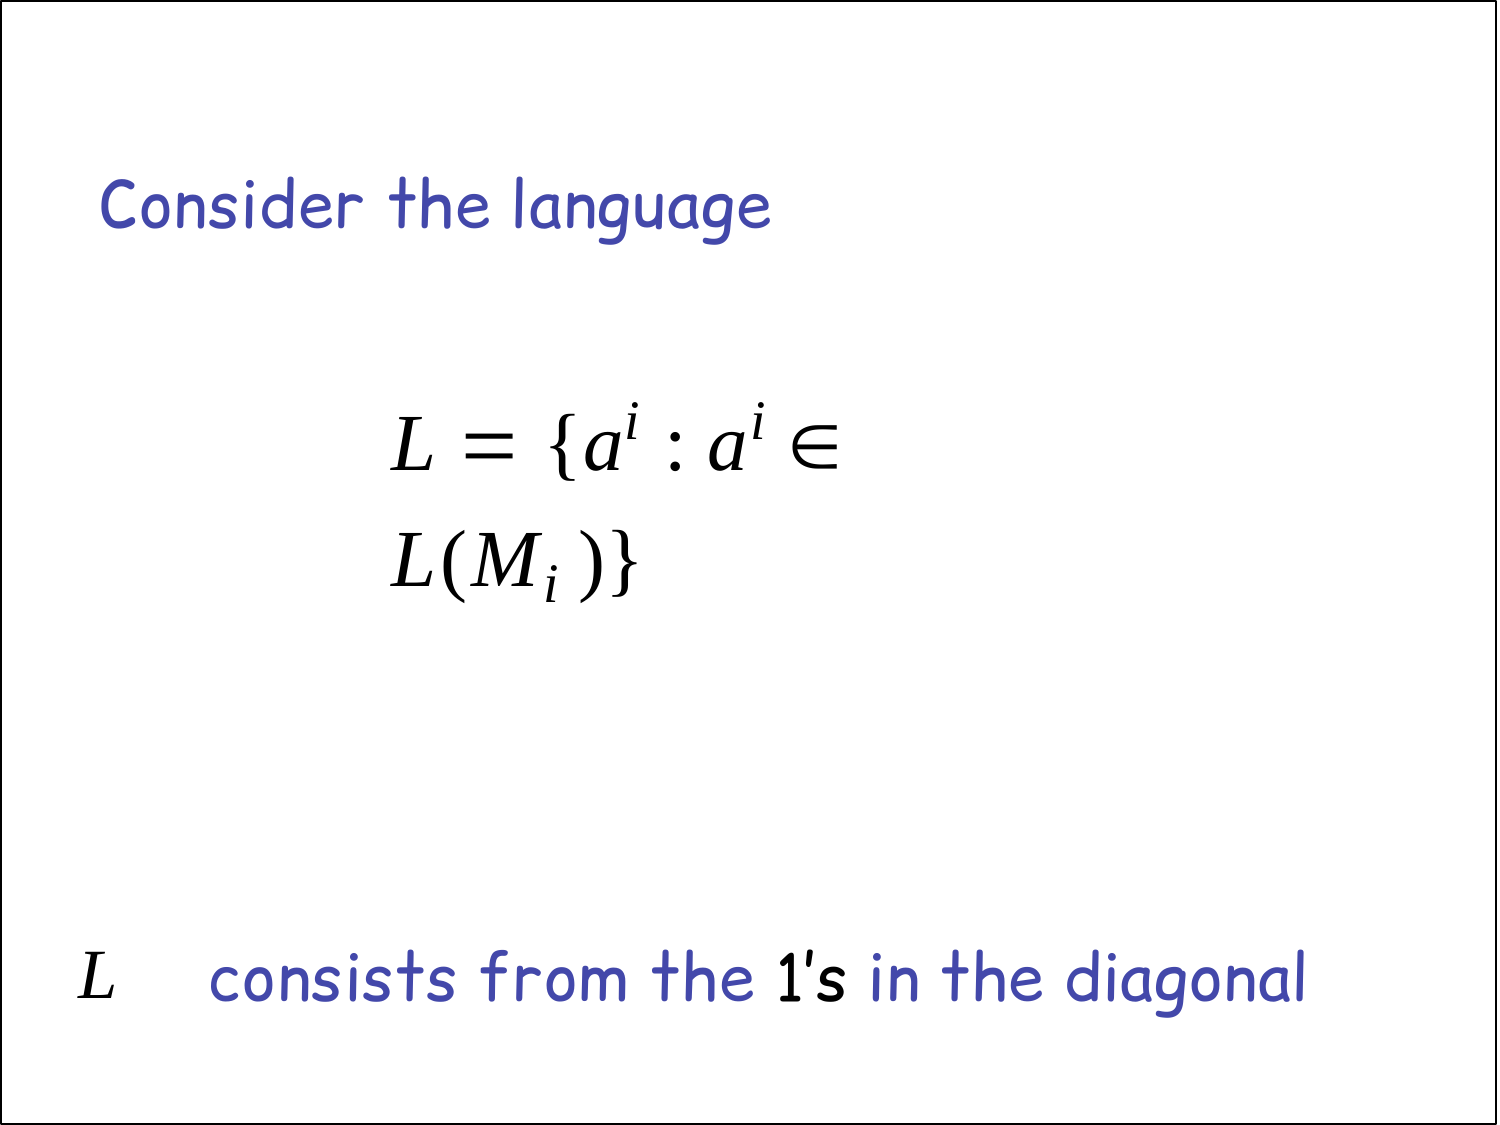

Consider the language

L = {ai : ai ∈ L(Mi )}
L	consists from the 1’s in the diagonal